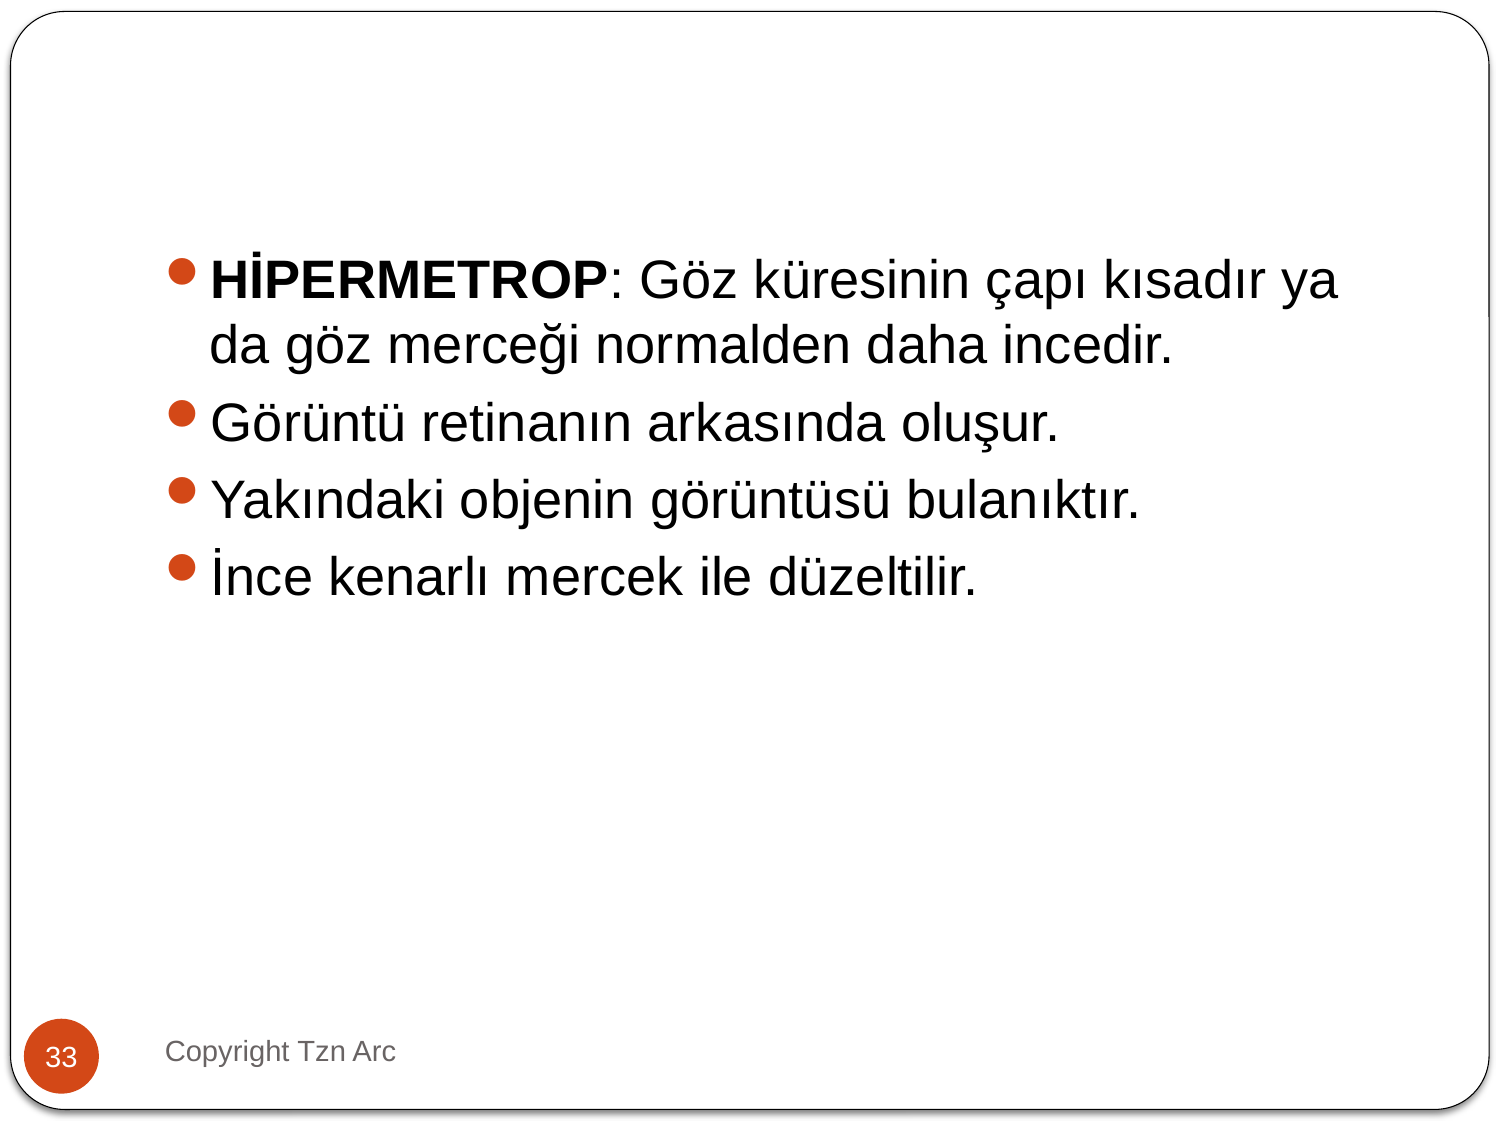

#
HİPERMETROP: Göz küresinin çapı kısadır ya da göz merceği normalden daha incedir.
Görüntü retinanın arkasında oluşur.
Yakındaki objenin görüntüsü bulanıktır.
İnce kenarlı mercek ile düzeltilir.
Copyright Tzn Arc
33